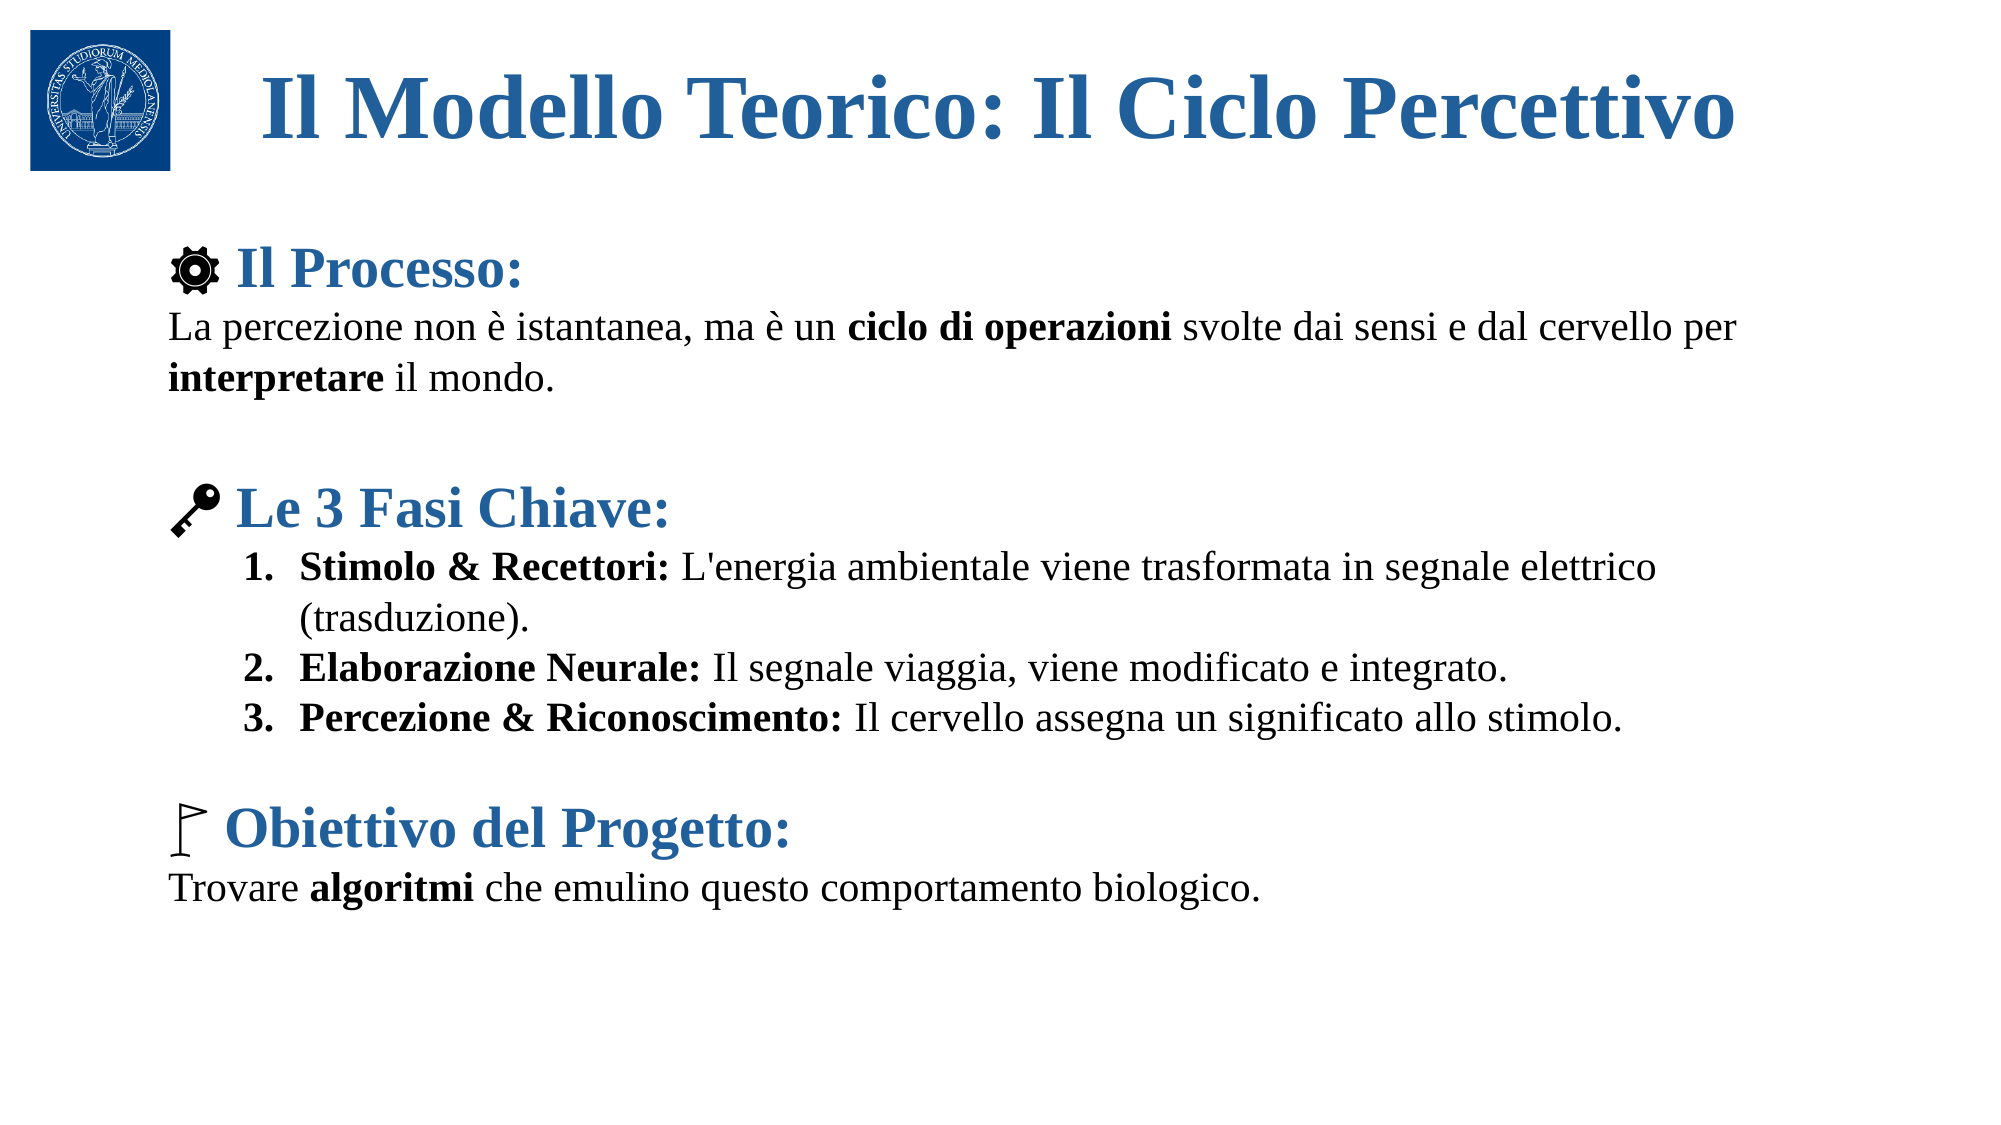

# Il Modello Teorico: Il Ciclo Percettivo
⚙️ Il Processo:
La percezione non è istantanea, ma è un ciclo di operazioni svolte dai sensi e dal cervello per interpretare il mondo.

🔑 Le 3 Fasi Chiave:
Stimolo & Recettori: L'energia ambientale viene trasformata in segnale elettrico (trasduzione).
Elaborazione Neurale: Il segnale viaggia, viene modificato e integrato.
Percezione & Riconoscimento: Il cervello assegna un significato allo stimolo.

🚩 Obiettivo del Progetto:
Trovare algoritmi che emulino questo comportamento biologico.